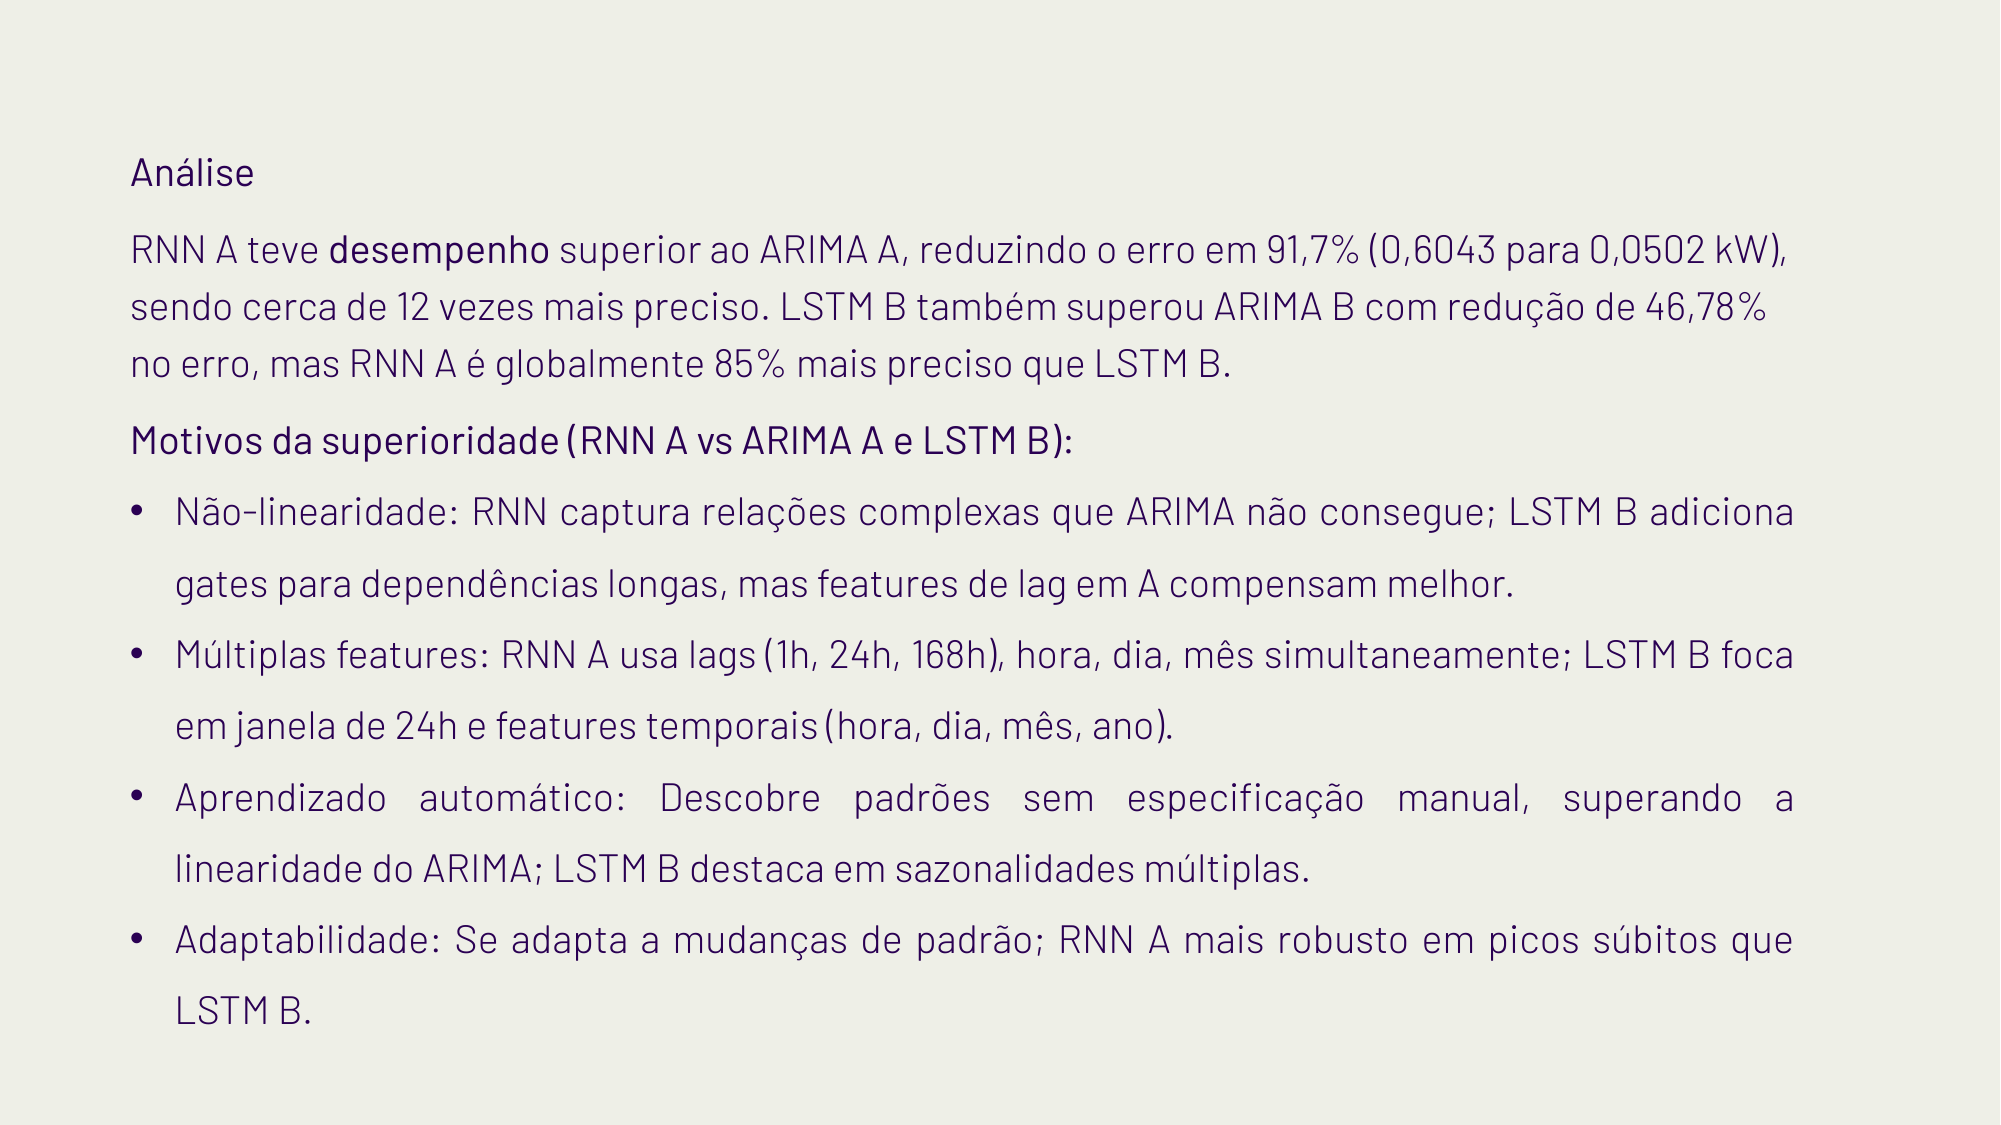

Análise
RNN A teve desempenho superior ao ARIMA A, reduzindo o erro em 91,7% (0,6043 para 0,0502 kW), sendo cerca de 12 vezes mais preciso. LSTM B também superou ARIMA B com redução de 46,78% no erro, mas RNN A é globalmente 85% mais preciso que LSTM B.
Motivos da superioridade (RNN A vs ARIMA A e LSTM B):
Não-linearidade: RNN captura relações complexas que ARIMA não consegue; LSTM B adiciona gates para dependências longas, mas features de lag em A compensam melhor.
Múltiplas features: RNN A usa lags (1h, 24h, 168h), hora, dia, mês simultaneamente; LSTM B foca em janela de 24h e features temporais (hora, dia, mês, ano).
Aprendizado automático: Descobre padrões sem especificação manual, superando a linearidade do ARIMA; LSTM B destaca em sazonalidades múltiplas.
Adaptabilidade: Se adapta a mudanças de padrão; RNN A mais robusto em picos súbitos que LSTM B.